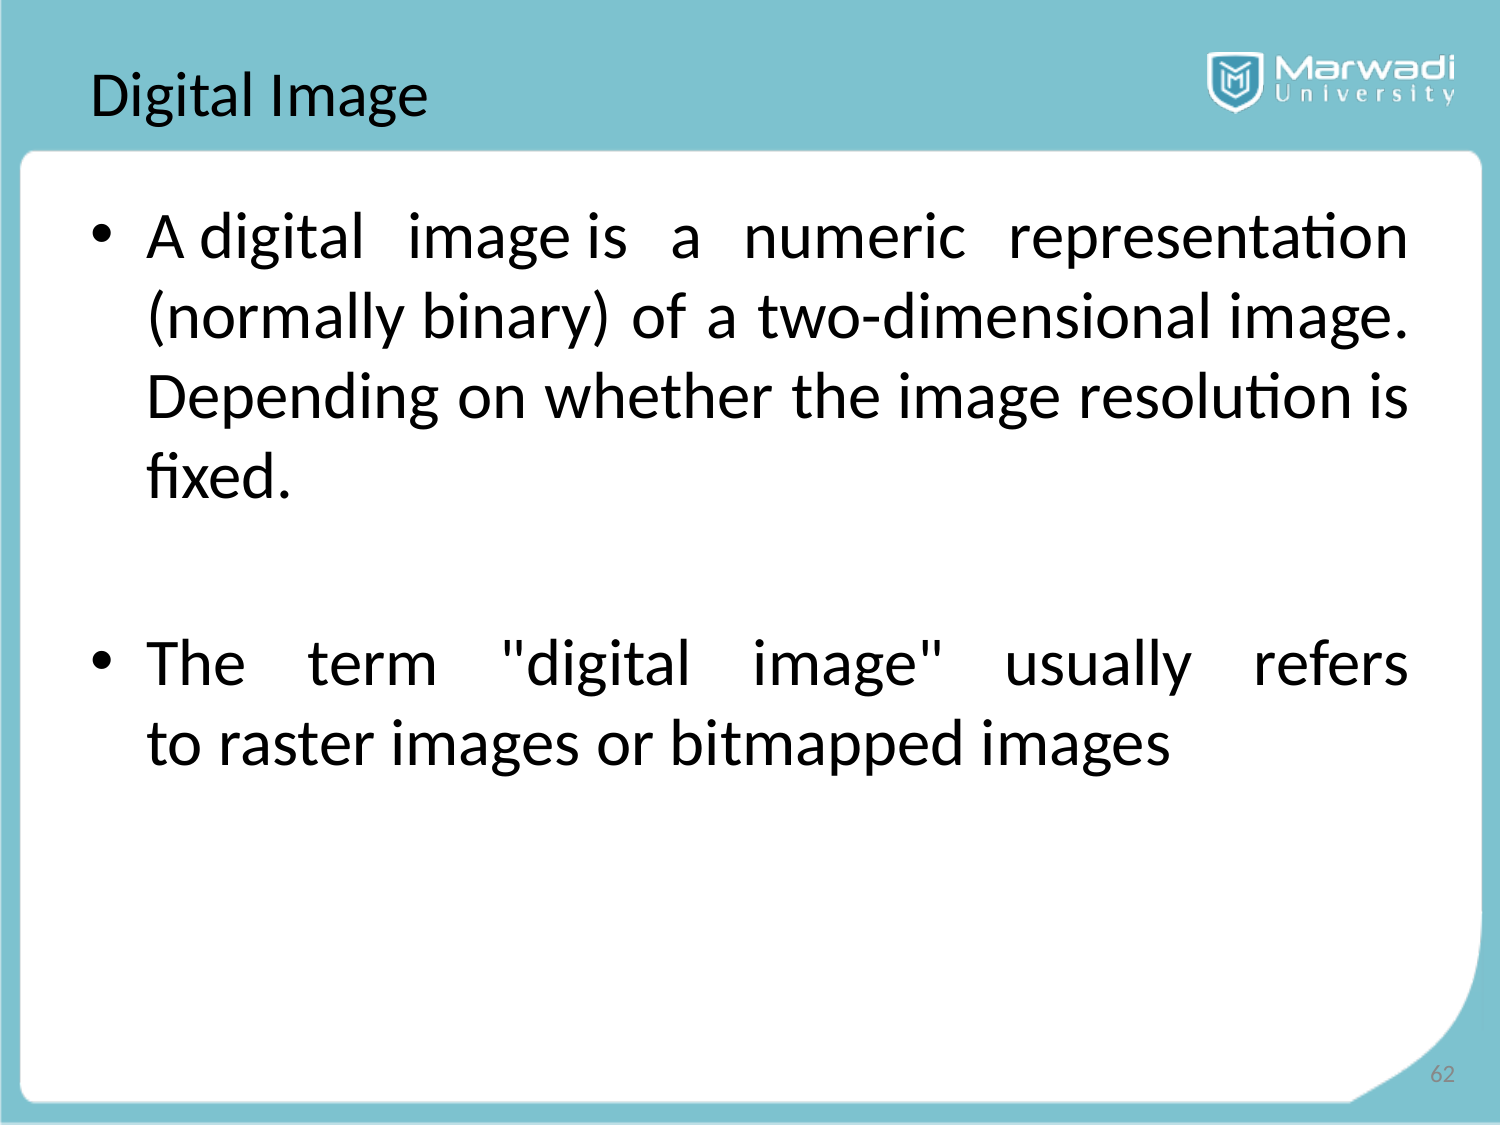

# Digital Image
A digital image is a numeric representation (normally binary) of a two-dimensional image. Depending on whether the image resolution is fixed.

The term "digital image" usually refers to raster images or bitmapped images
62